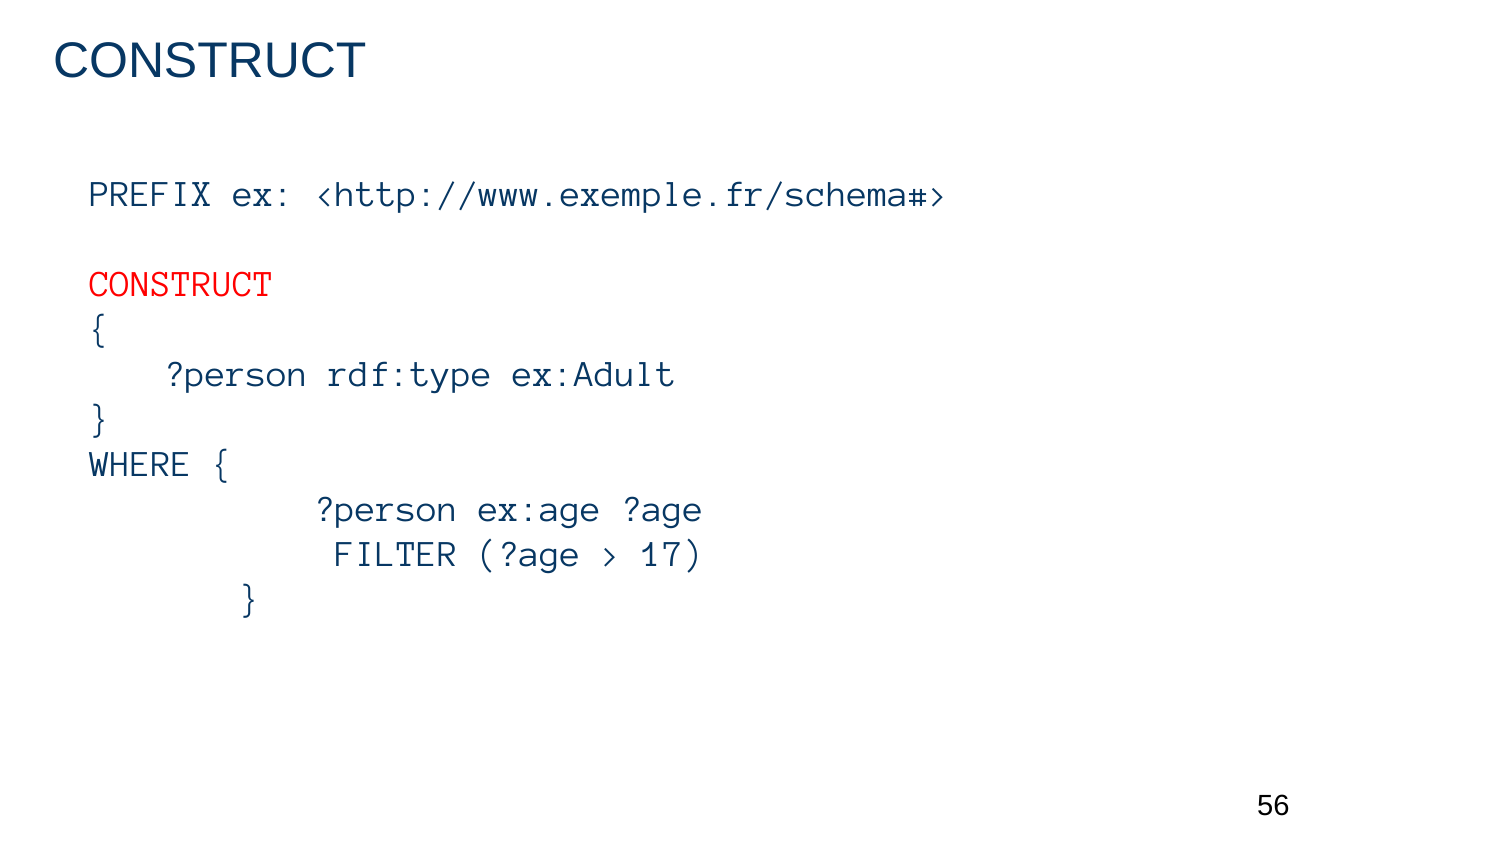

# CONSTRUCT
PREFIX ex: <http://www.exemple.fr/schema#>

CONSTRUCT
{
?person rdf:type ex:Adult
}
WHERE {
?person ex:age ?age
 FILTER (?age > 17)
}
56